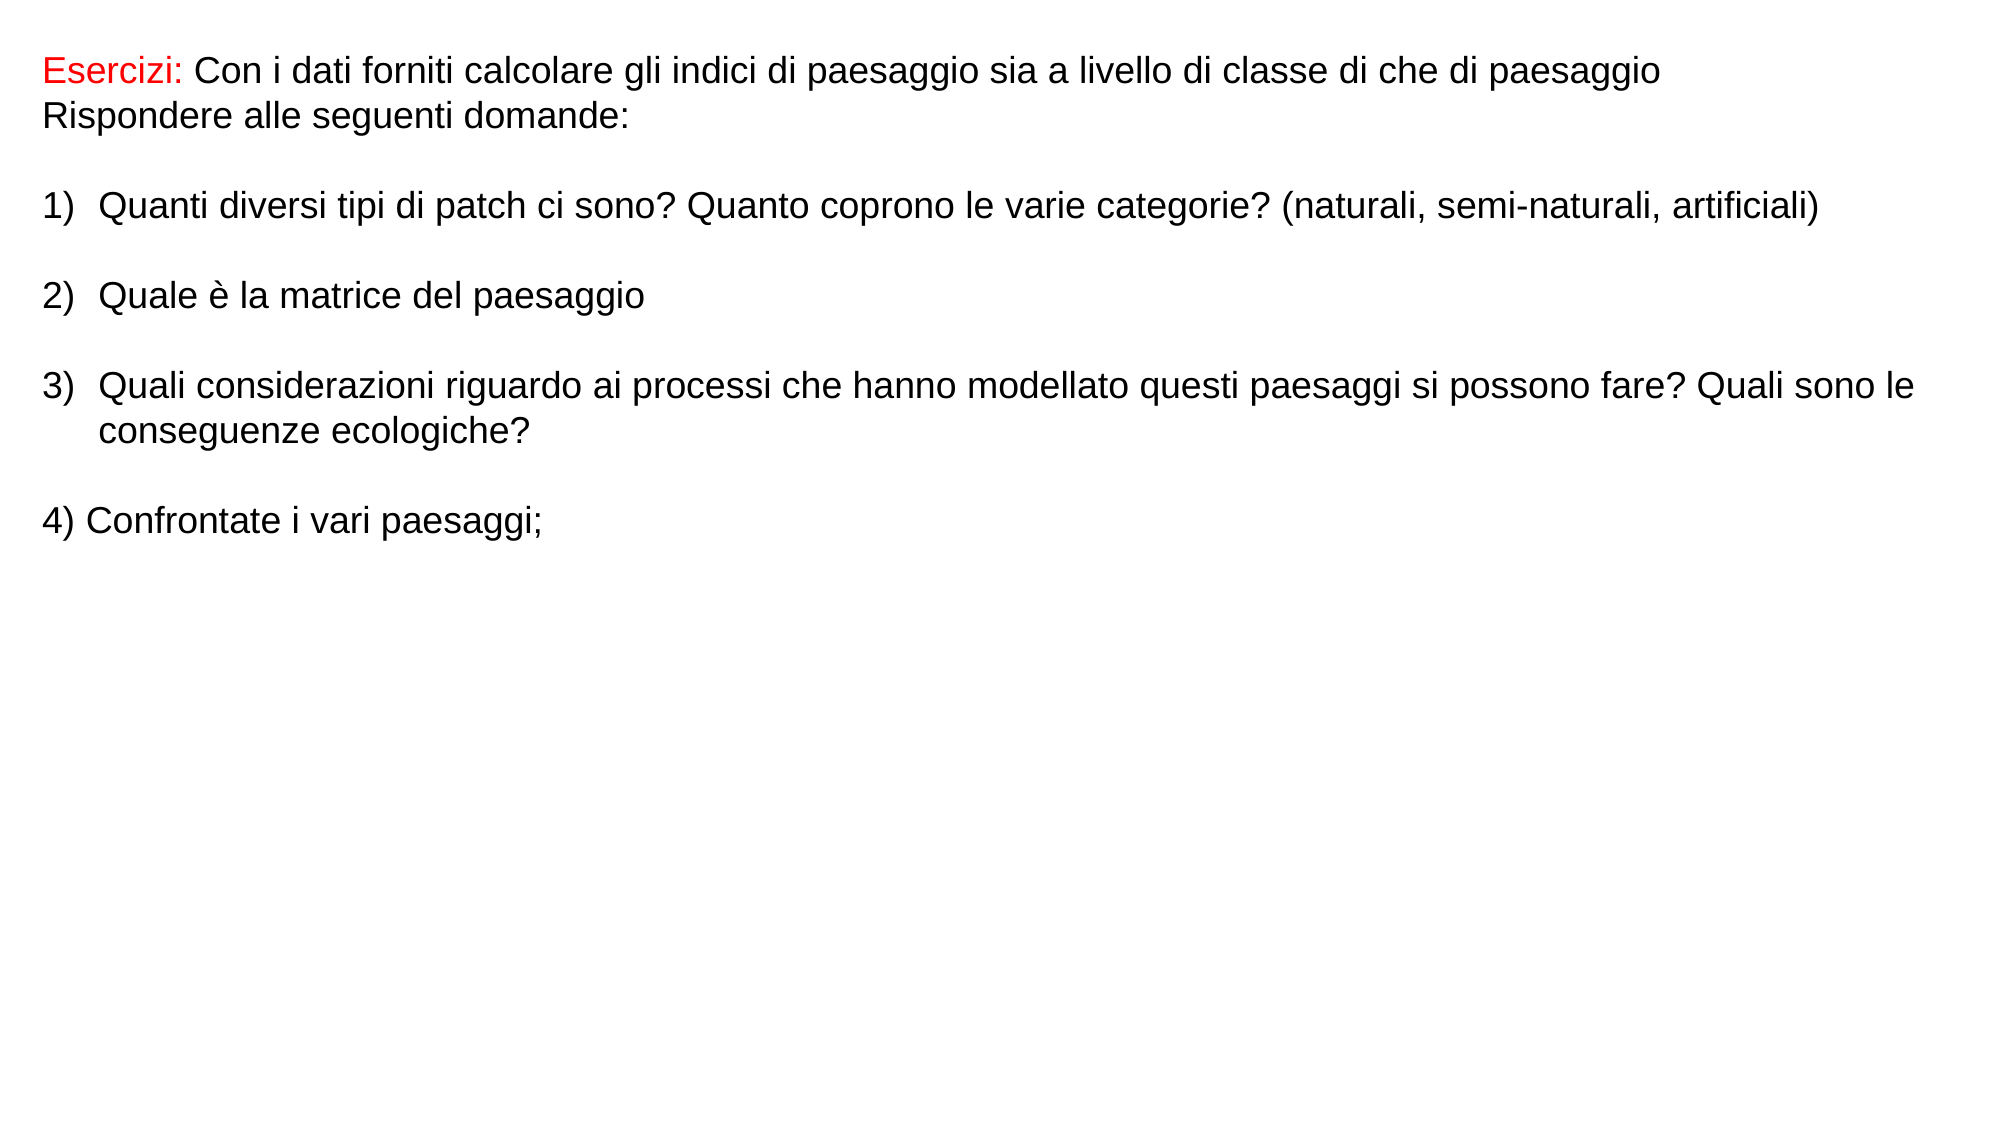

Esercizi: Con i dati forniti calcolare gli indici di paesaggio sia a livello di classe di che di paesaggio
Rispondere alle seguenti domande:

Quanti diversi tipi di patch ci sono? Quanto coprono le varie categorie? (naturali, semi-naturali, artificiali)

Quale è la matrice del paesaggio

Quali considerazioni riguardo ai processi che hanno modellato questi paesaggi si possono fare? Quali sono le conseguenze ecologiche?

4) Confrontate i vari paesaggi;